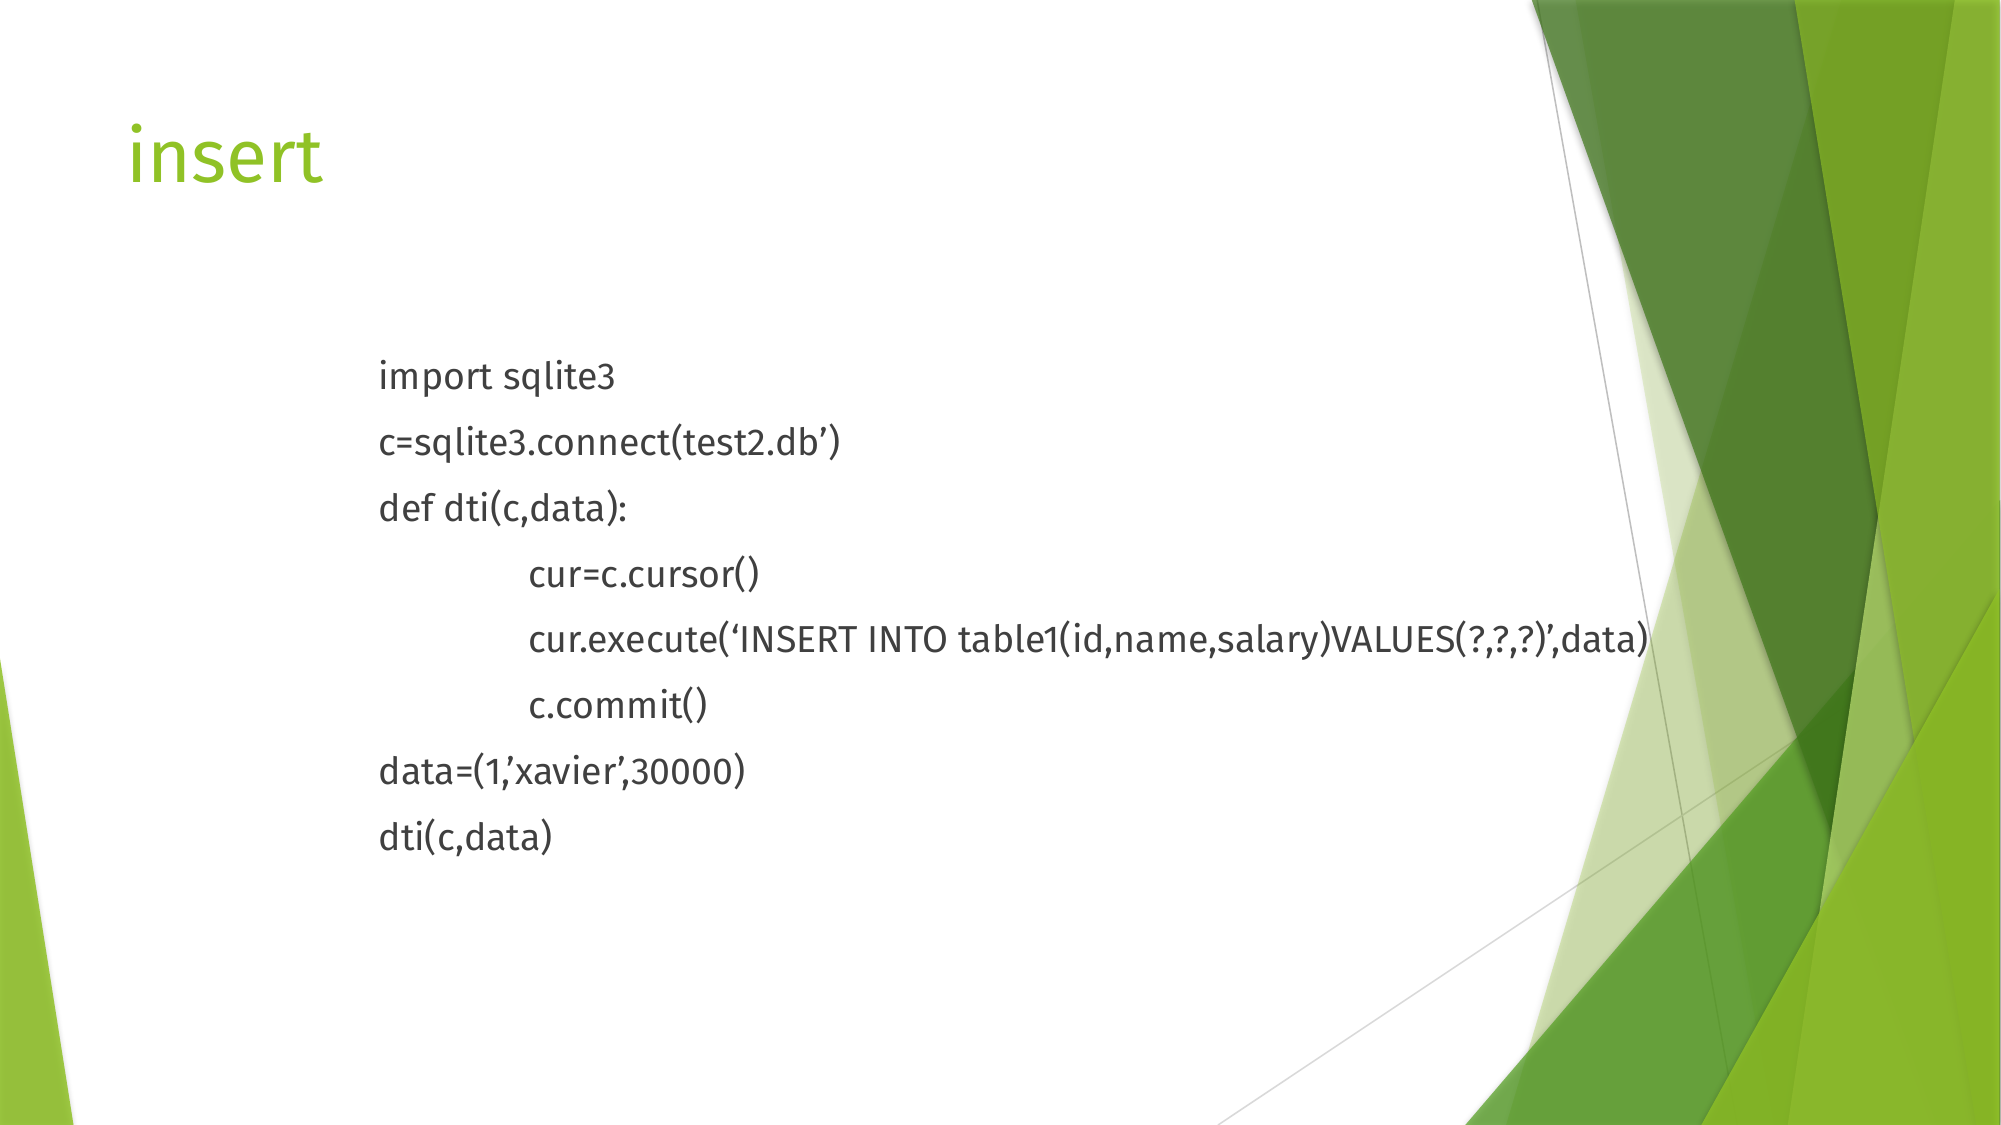

# insert
import sqlite3
c=sqlite3.connect(test2.db’)
def dti(c,data):
	cur=c.cursor()
	cur.execute(‘INSERT INTO table1(id,name,salary)VALUES(?,?,?)’,data)
	c.commit()
data=(1,’xavier’,30000)
dti(c,data)